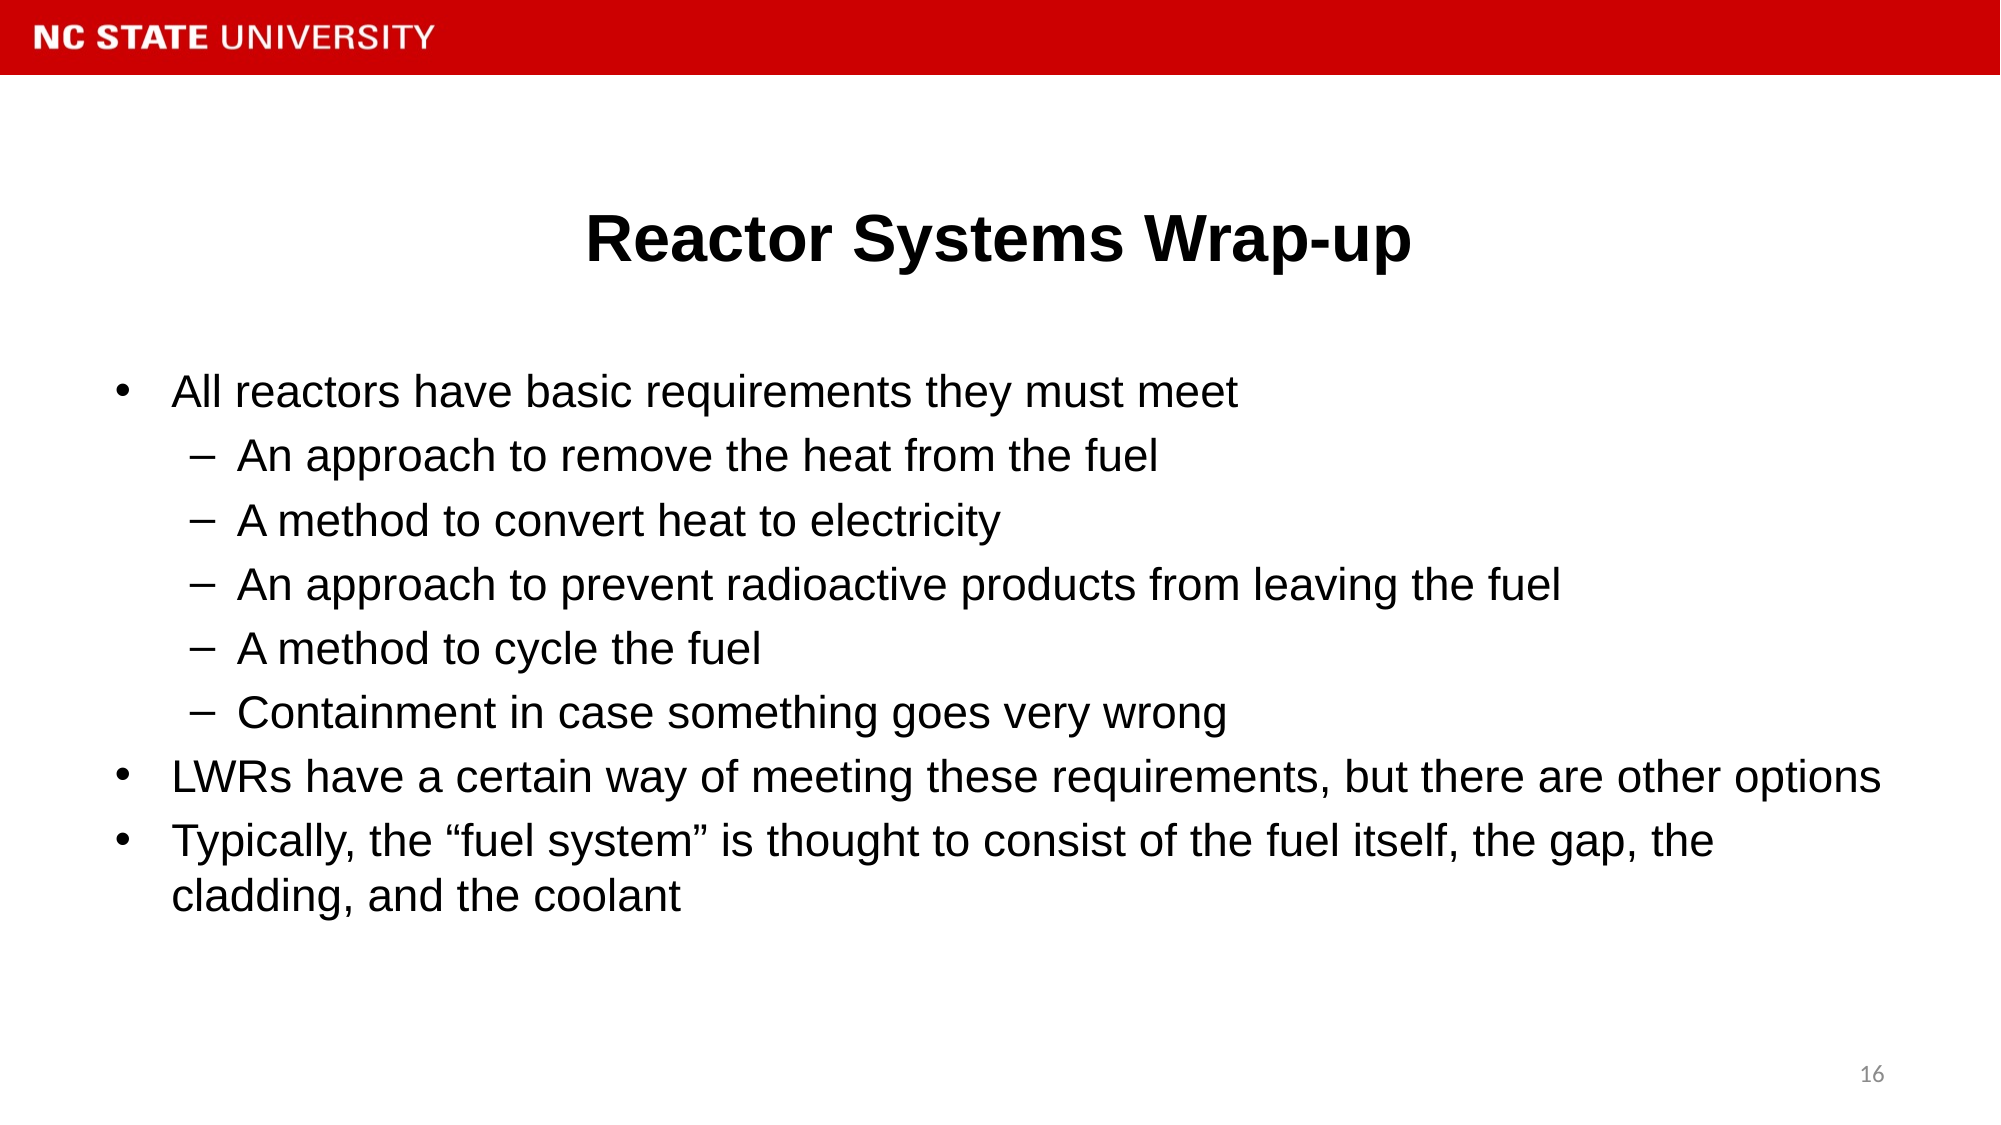

# Reactor Systems Wrap-up
All reactors have basic requirements they must meet
An approach to remove the heat from the fuel
A method to convert heat to electricity
An approach to prevent radioactive products from leaving the fuel
A method to cycle the fuel
Containment in case something goes very wrong
LWRs have a certain way of meeting these requirements, but there are other options
Typically, the “fuel system” is thought to consist of the fuel itself, the gap, the cladding, and the coolant

16